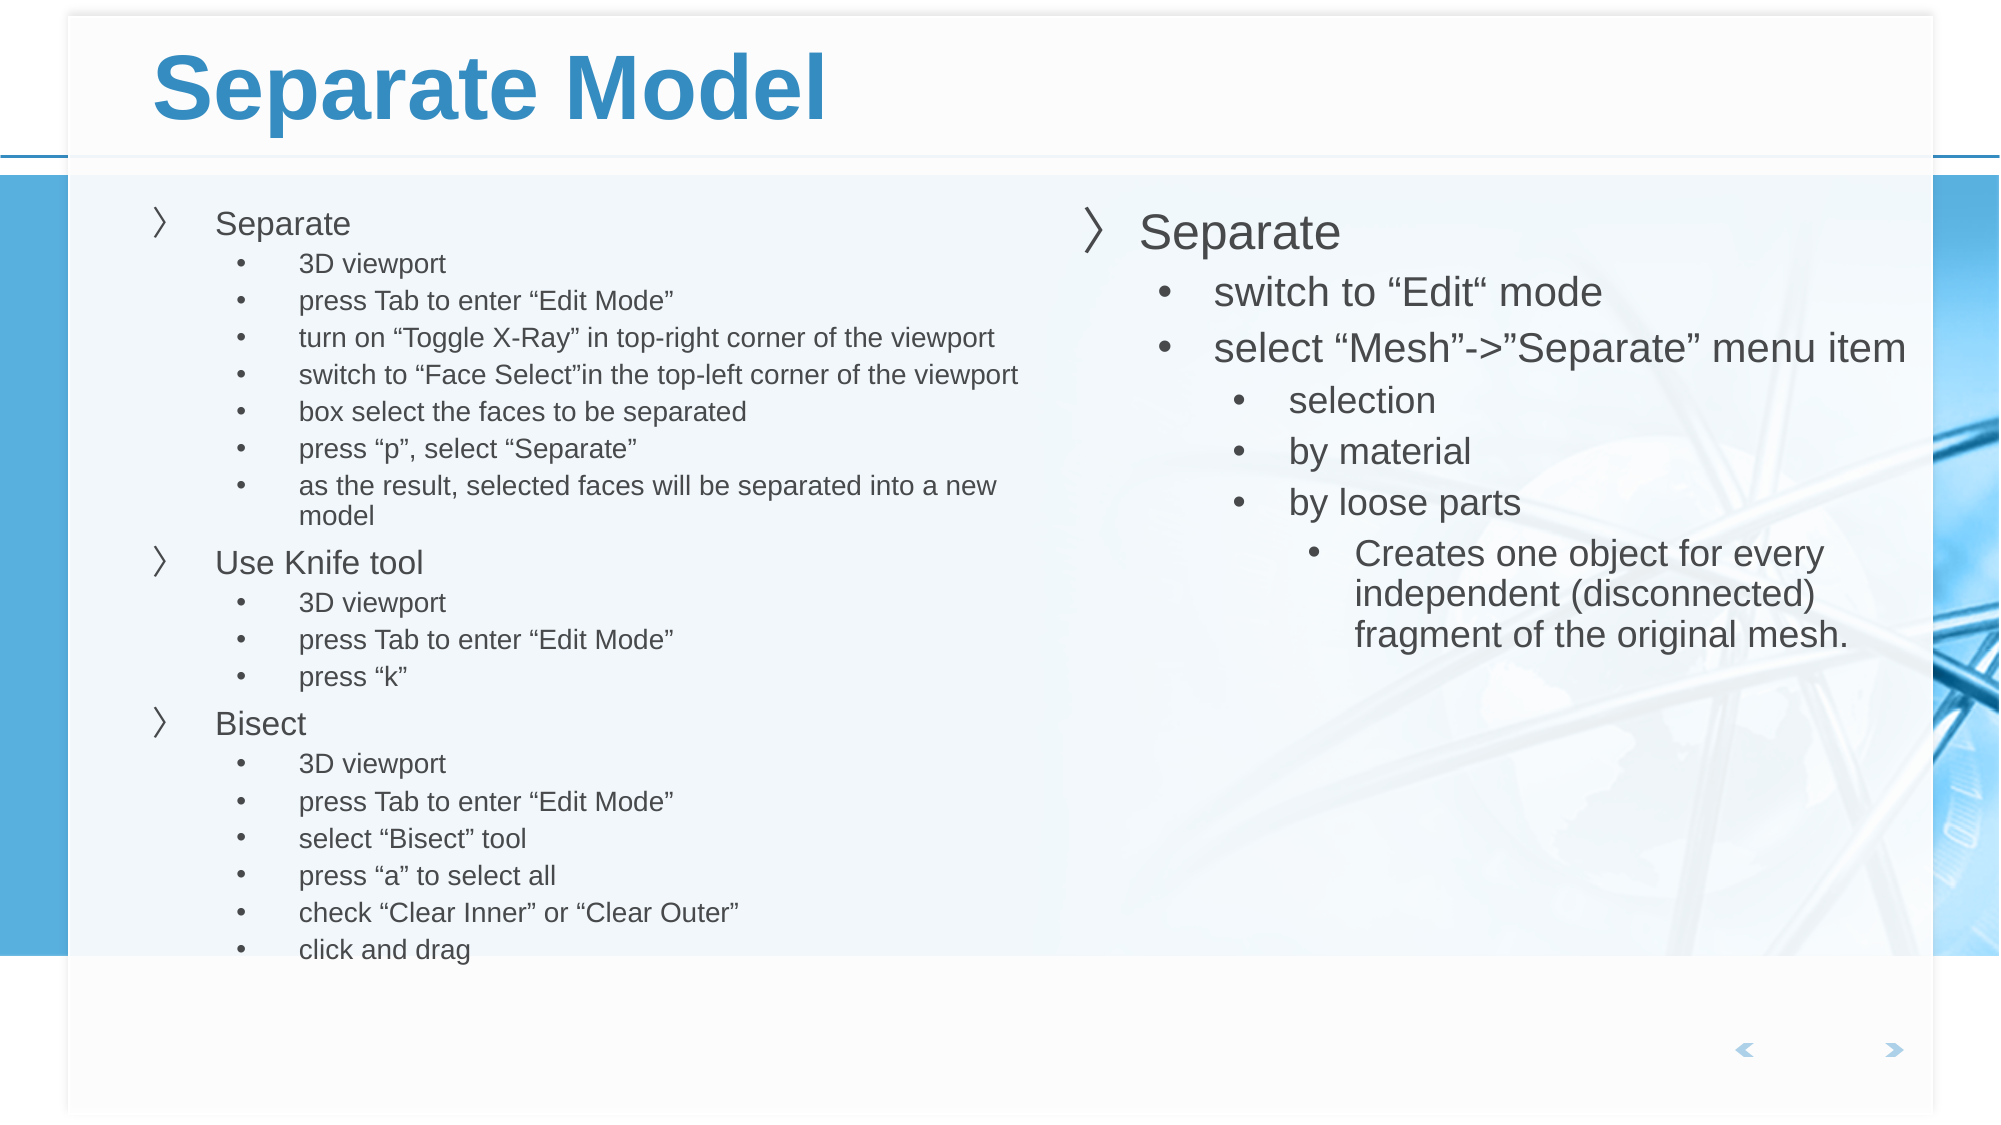

# Separate Model
Separate
3D viewport
press Tab to enter “Edit Mode”
turn on “Toggle X-Ray” in top-right corner of the viewport
switch to “Face Select”in the top-left corner of the viewport
box select the faces to be separated
press “p”, select “Separate”
as the result, selected faces will be separated into a new model
Use Knife tool
3D viewport
press Tab to enter “Edit Mode”
press “k”
Bisect
3D viewport
press Tab to enter “Edit Mode”
select “Bisect” tool
press “a” to select all
check “Clear Inner” or “Clear Outer”
click and drag
Separate
switch to “Edit“ mode
select “Mesh”->”Separate” menu item
selection
by material
by loose parts
Creates one object for every independent (disconnected) fragment of the original mesh.